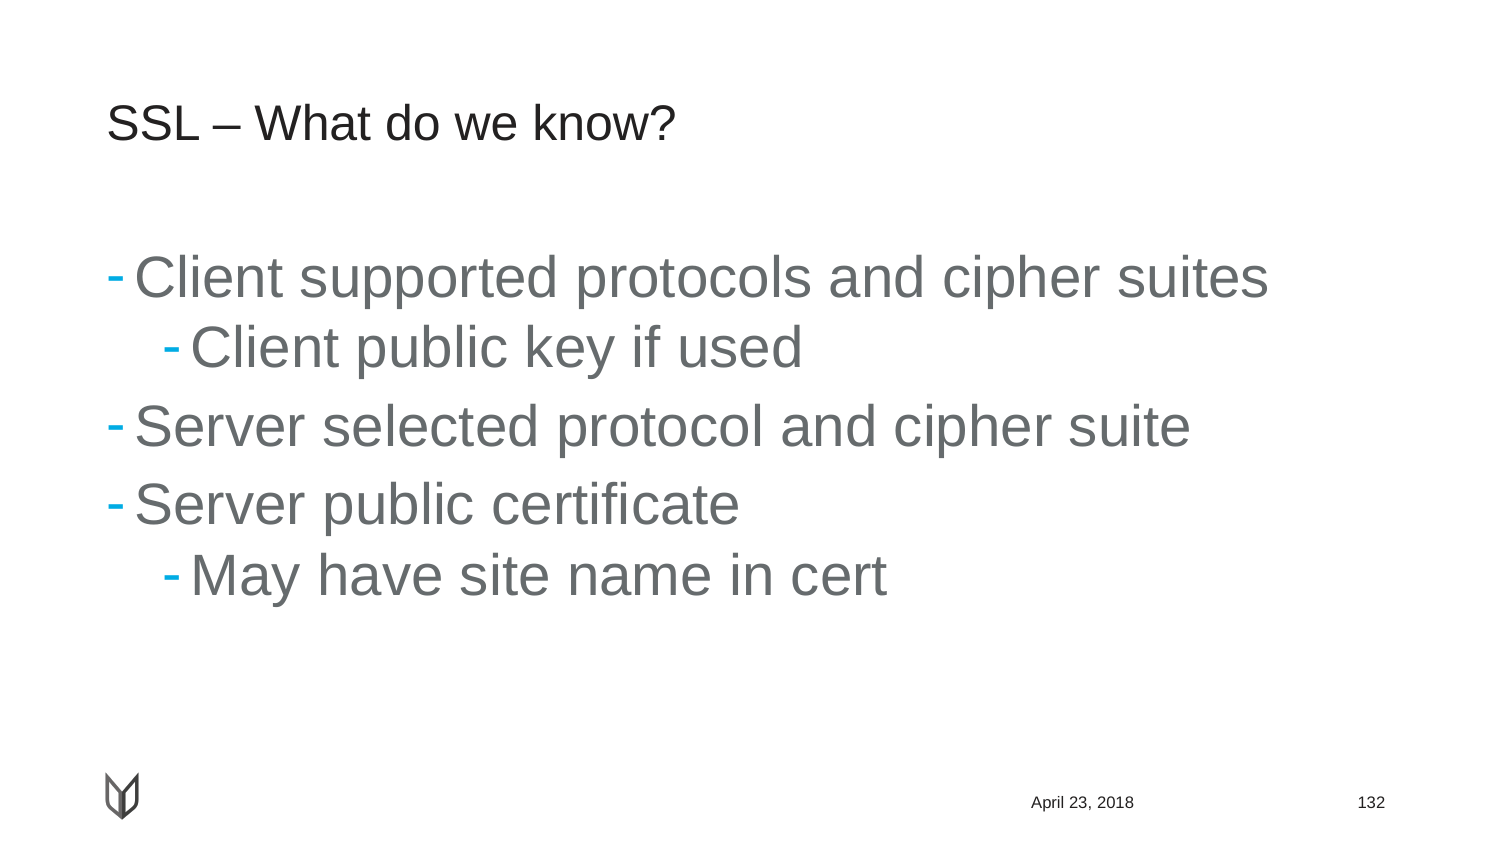

# SSL – What do we know?
Client supported protocols and cipher suites
Client public key if used
Server selected protocol and cipher suite
Server public certificate
May have site name in cert

April 23, 2018
132